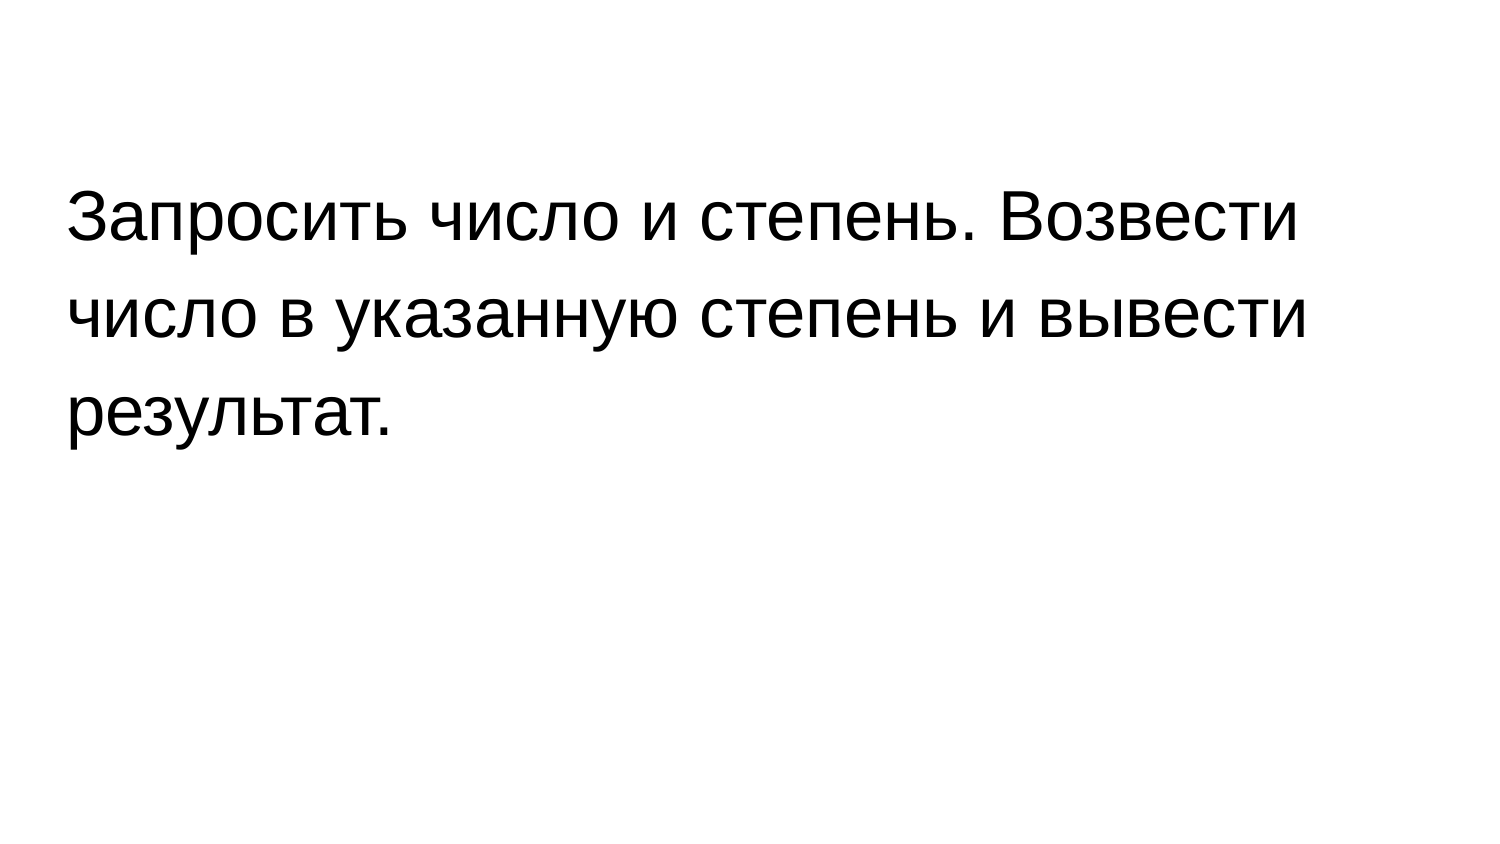

Запросить число и степень. Возвести число в указанную степень и вывести результат.